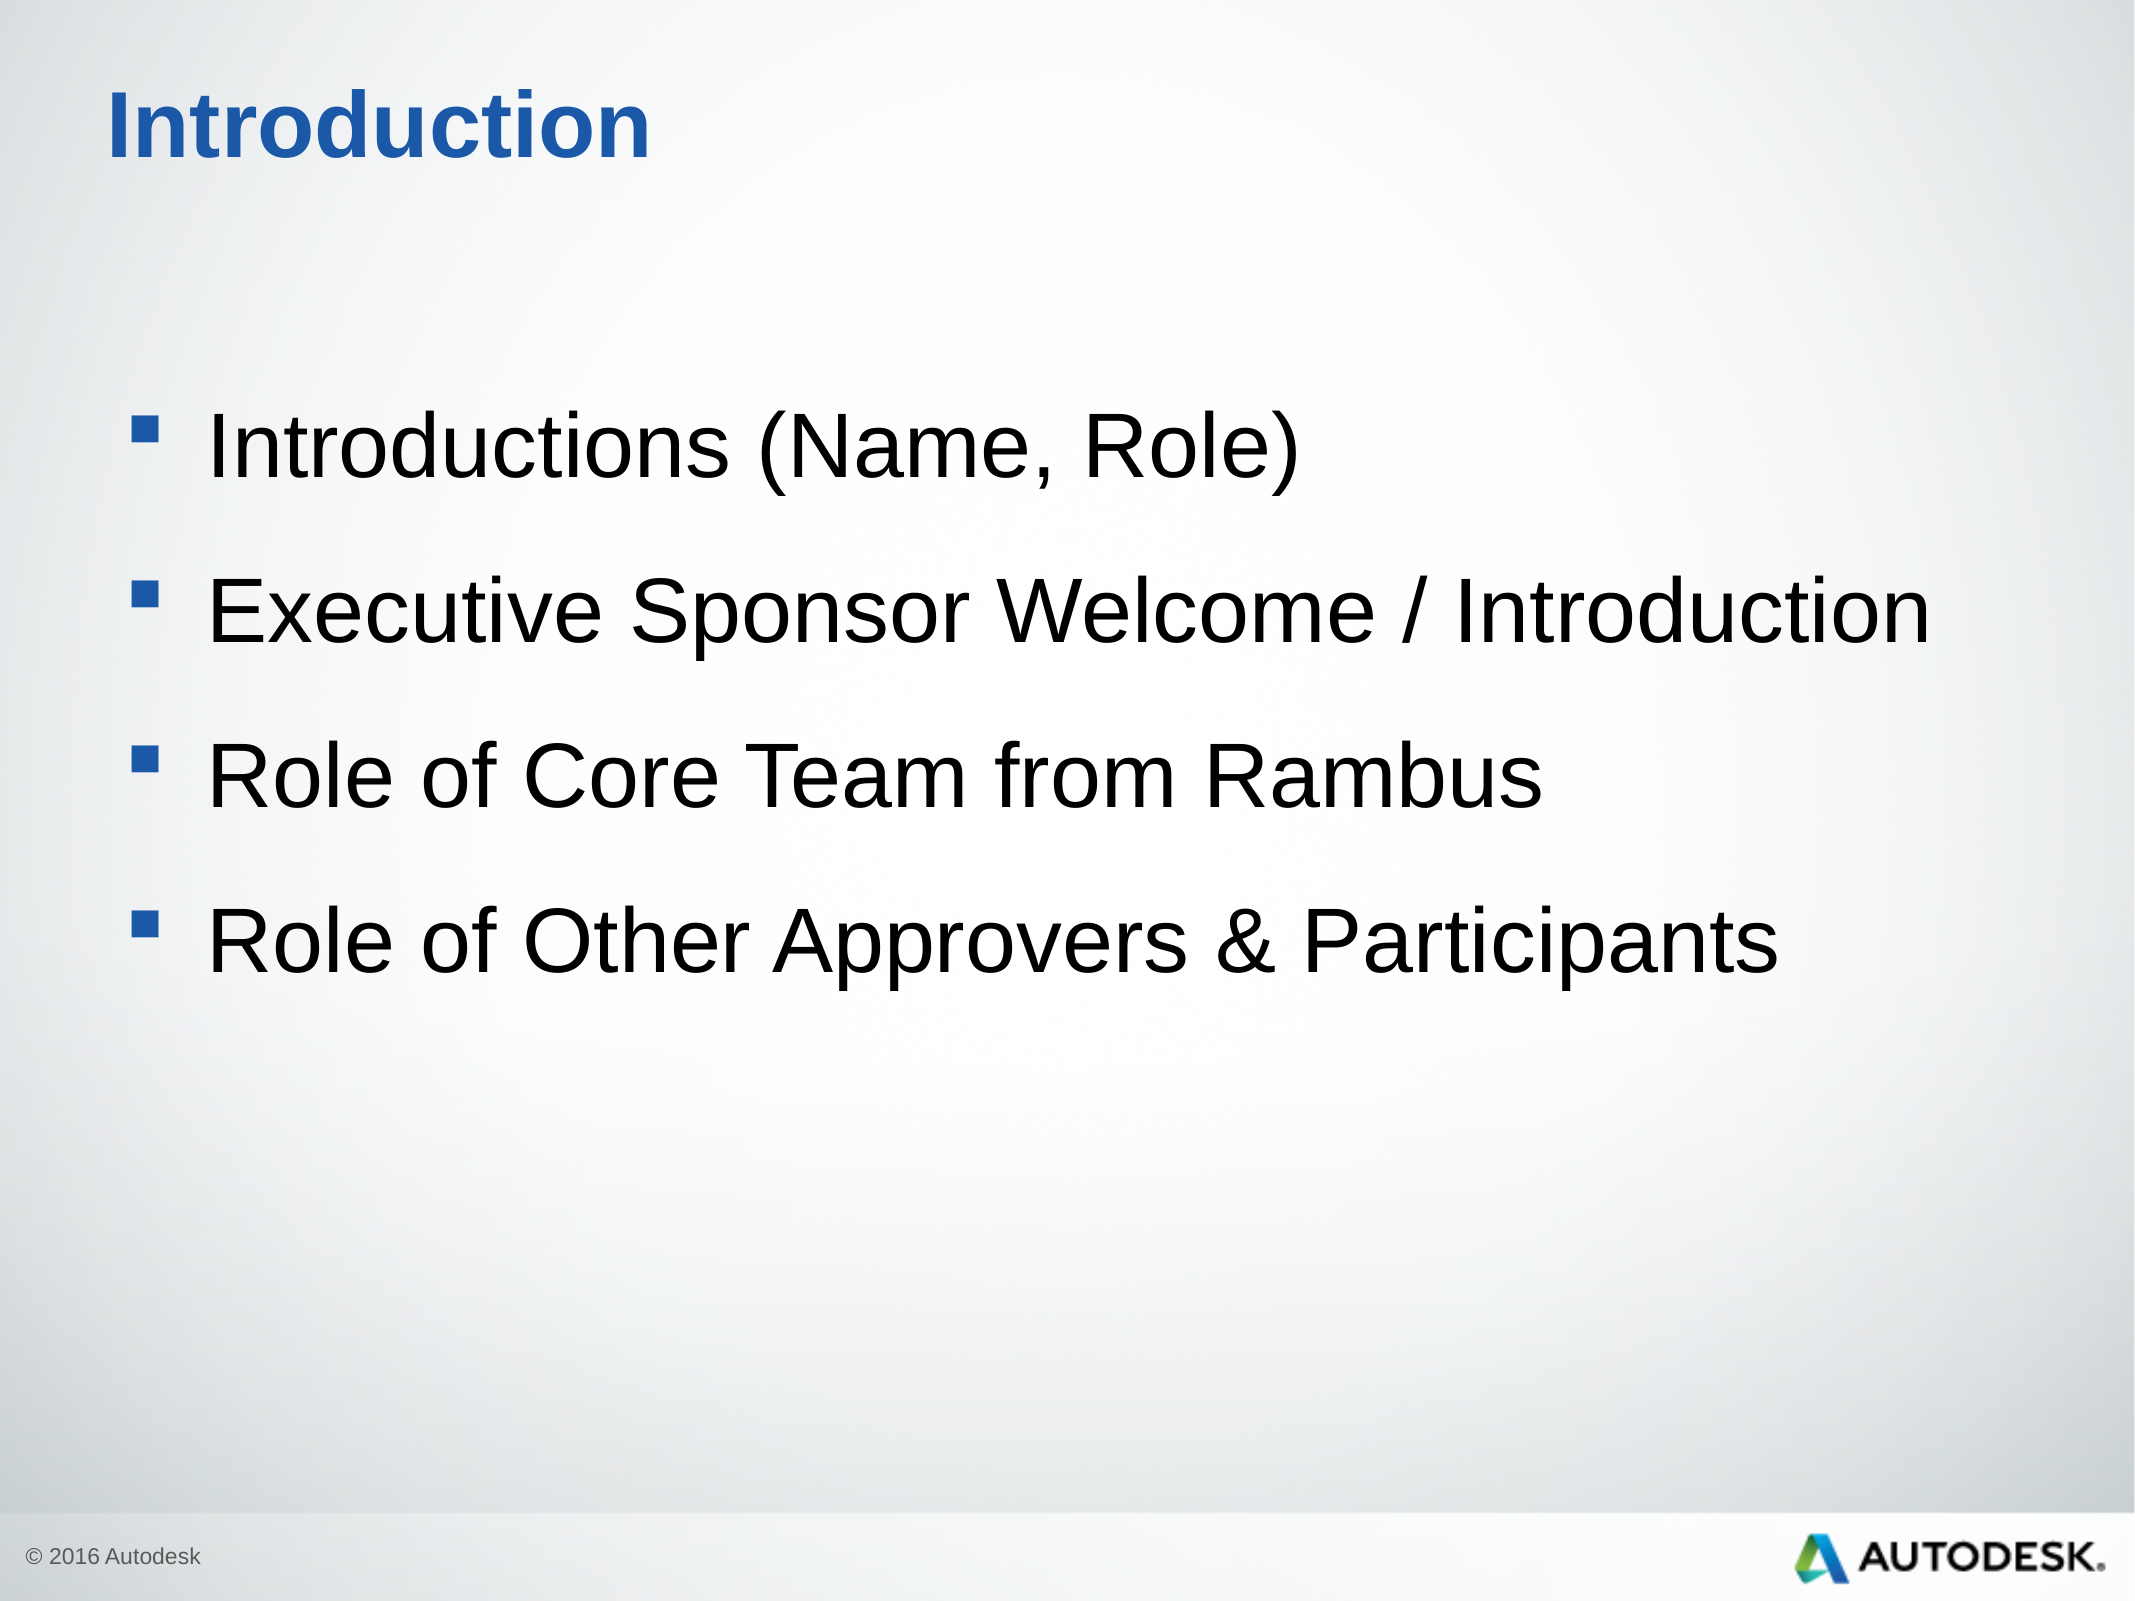

# Introduction
Introductions (Name, Role)
Executive Sponsor Welcome / Introduction
Role of Core Team from Rambus
Role of Other Approvers & Participants